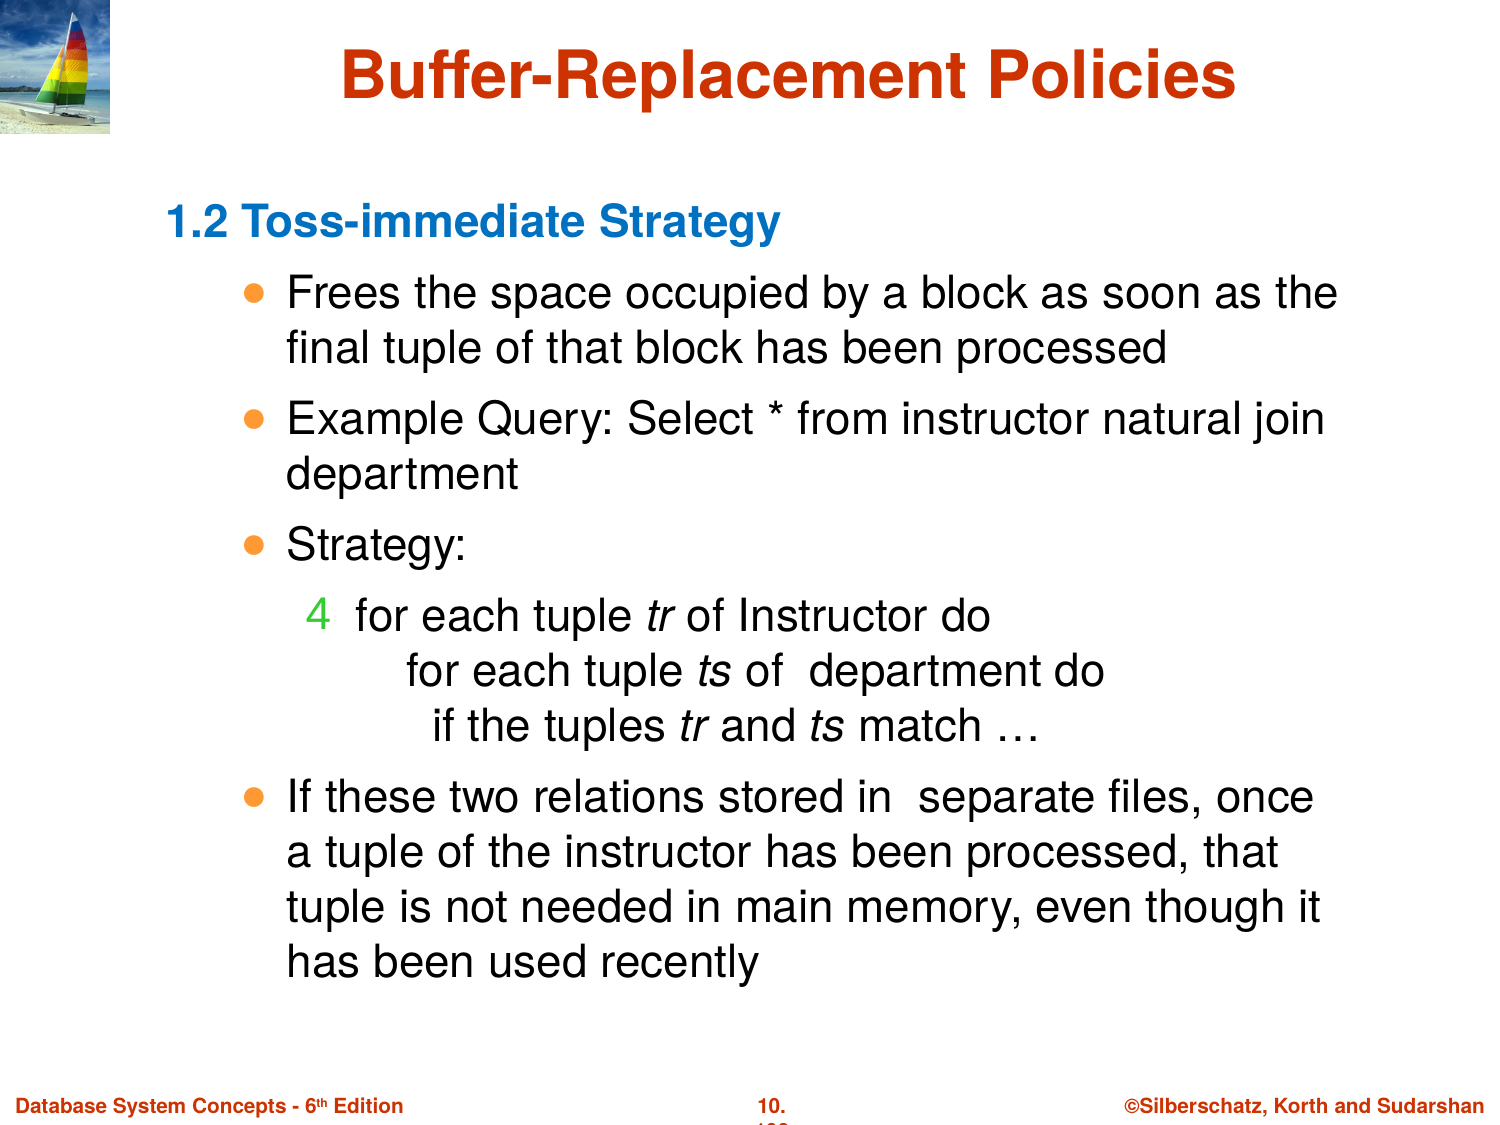

Buffer-Replacement Policies
1.2 Toss-immediate Strategy
Frees the space occupied by a block as soon as the final tuple of that block has been processed
Example Query: Select * from instructor natural join department
Strategy:
 for each tuple tr of Instructor do
     for each tuple ts of  department do
       if the tuples tr and ts match …
If these two relations stored in  separate files, once a tuple of the instructor has been processed, that tuple is not needed in main memory, even though it has been used recently